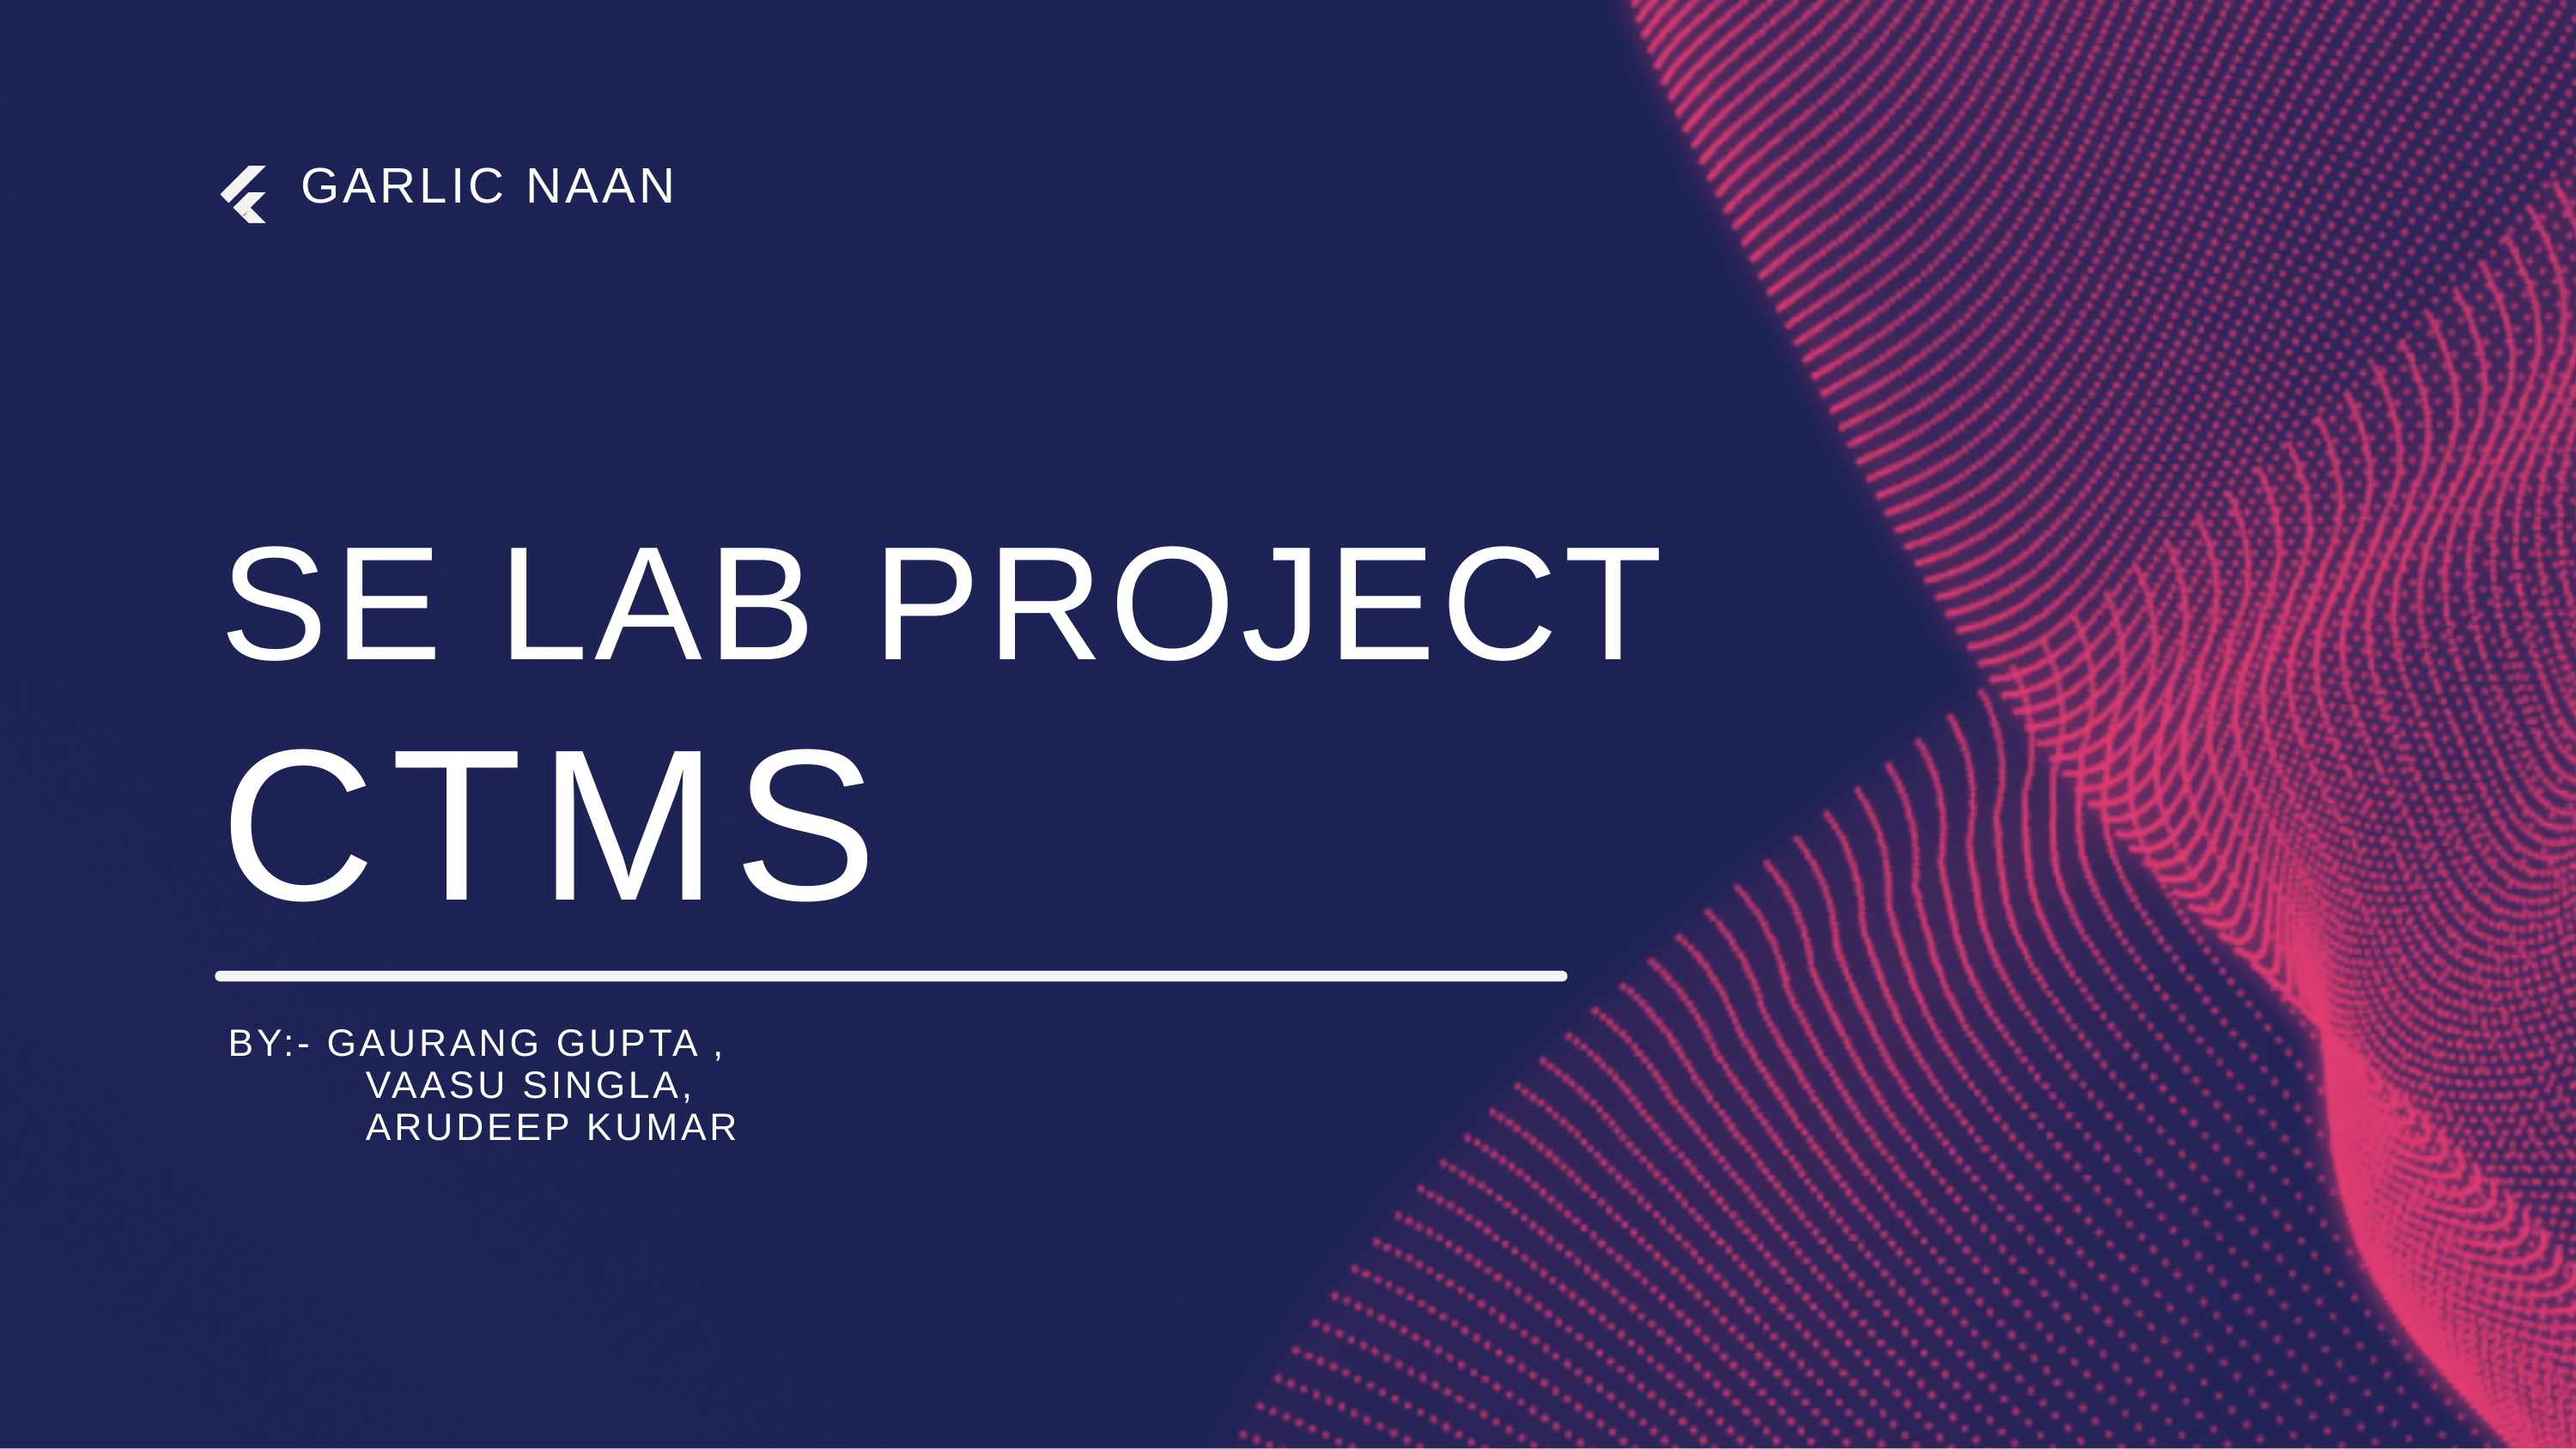

GARLIC NAAN

SE LAB PROJECT
CTMS

BY:- GAURANG GUPTA ,
          VAASU SINGLA,
          ARUDEEP KUMAR